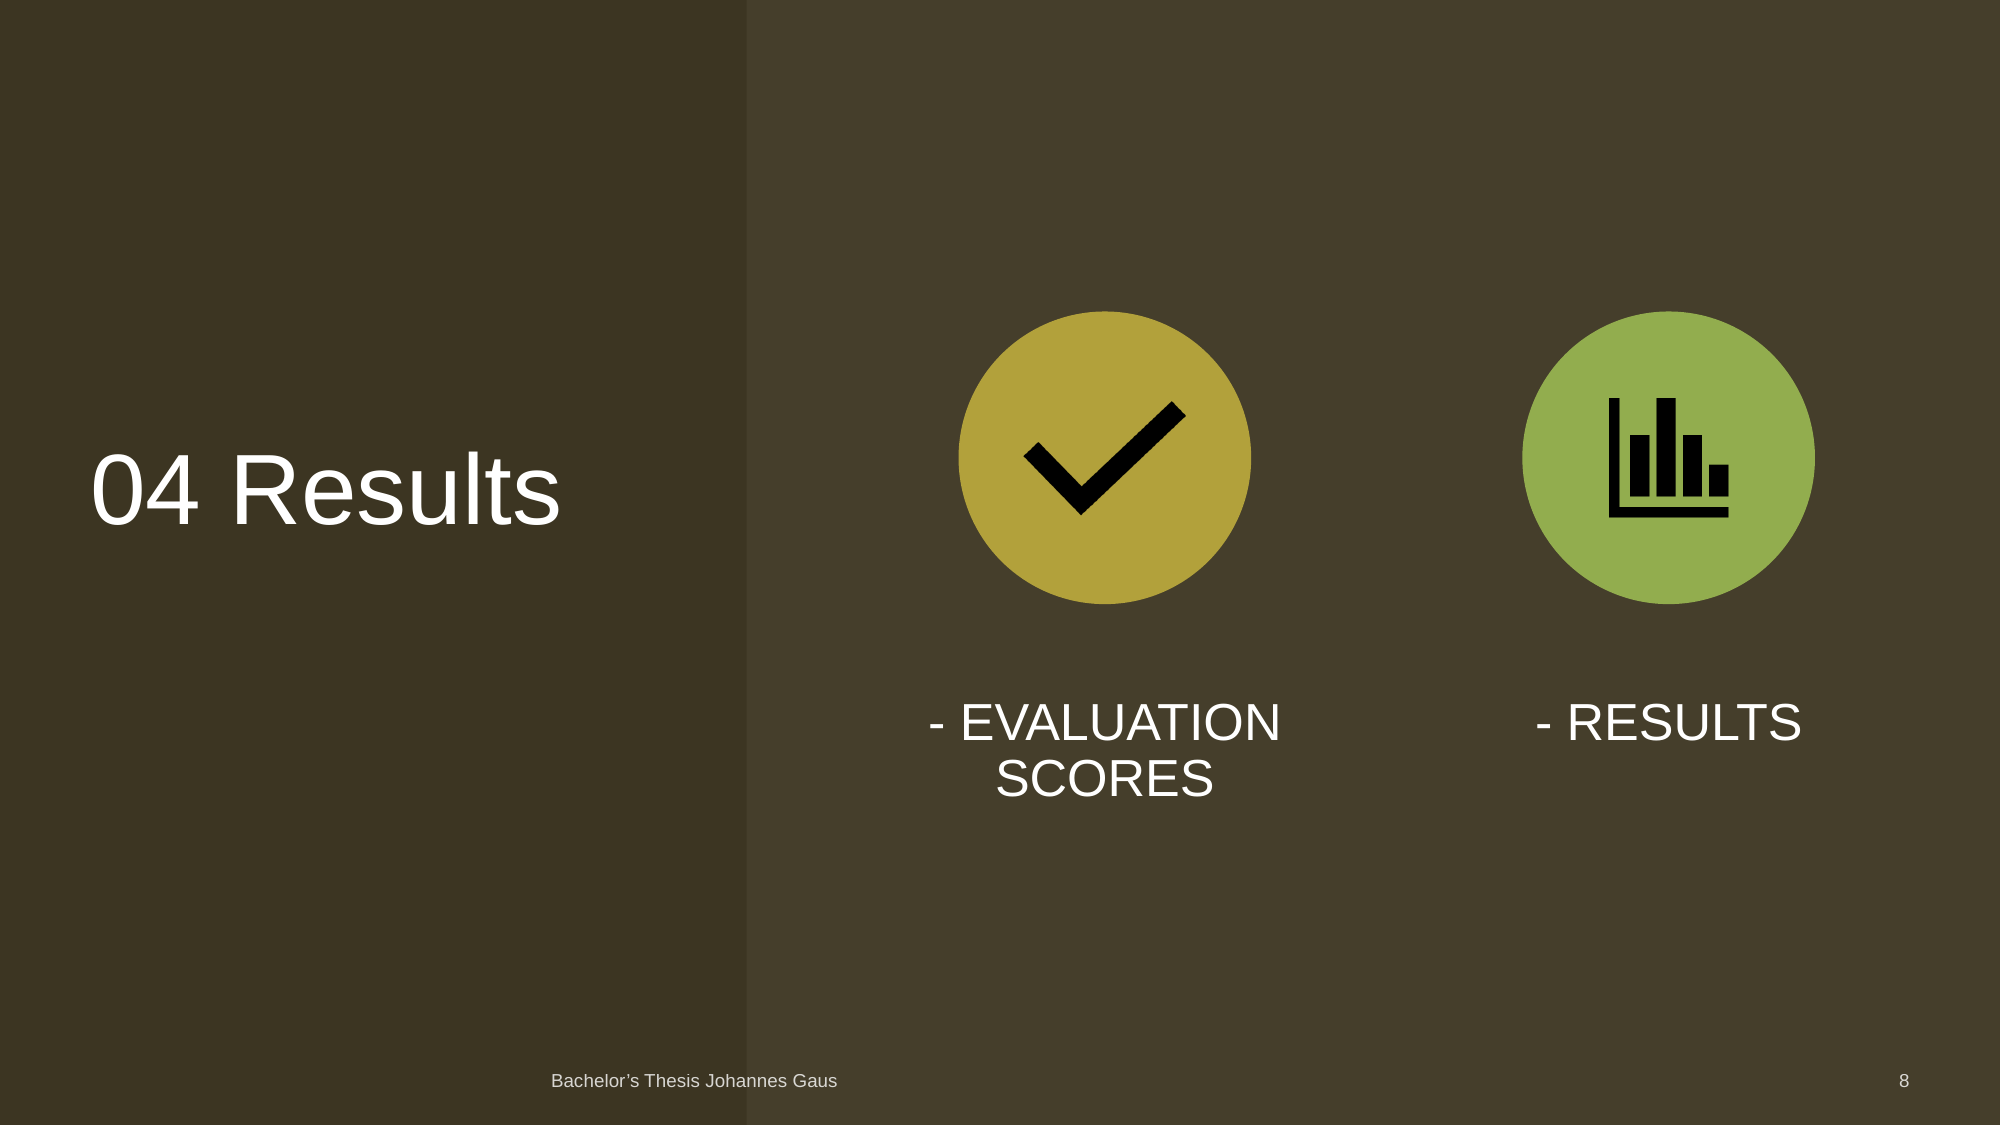

# 04 Results
- Evaluation scores
- results
Bachelor’s Thesis Johannes Gaus
8